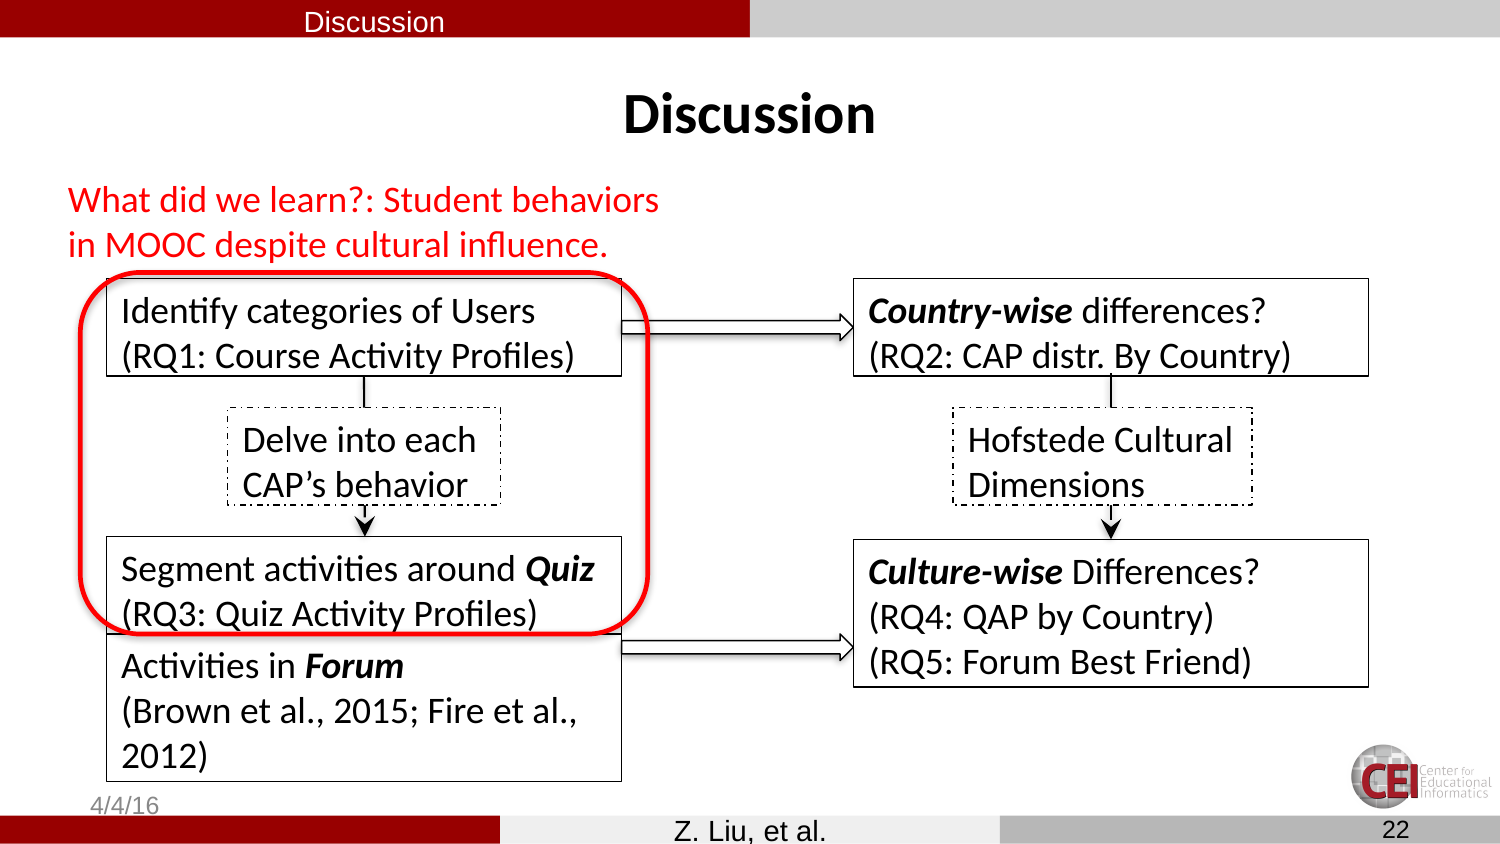

Discussion
# Discussion
What did we learn?: Student behaviors in MOOC despite cultural influence.

Country-wise differences? (RQ2: CAP distr. By Country)
Identify categories of Users
(RQ1: Course Activity Profiles)

Delve into each CAP’s behavior
Hofstede Cultural Dimensions
Segment activities around Quiz
(RQ3: Quiz Activity Profiles)
Culture-wise Differences?
(RQ4: QAP by Country)
(RQ5: Forum Best Friend)

Activities in Forum
(Brown et al., 2015; Fire et al., 2012)

4/4/16
Z. Liu, et al.
22